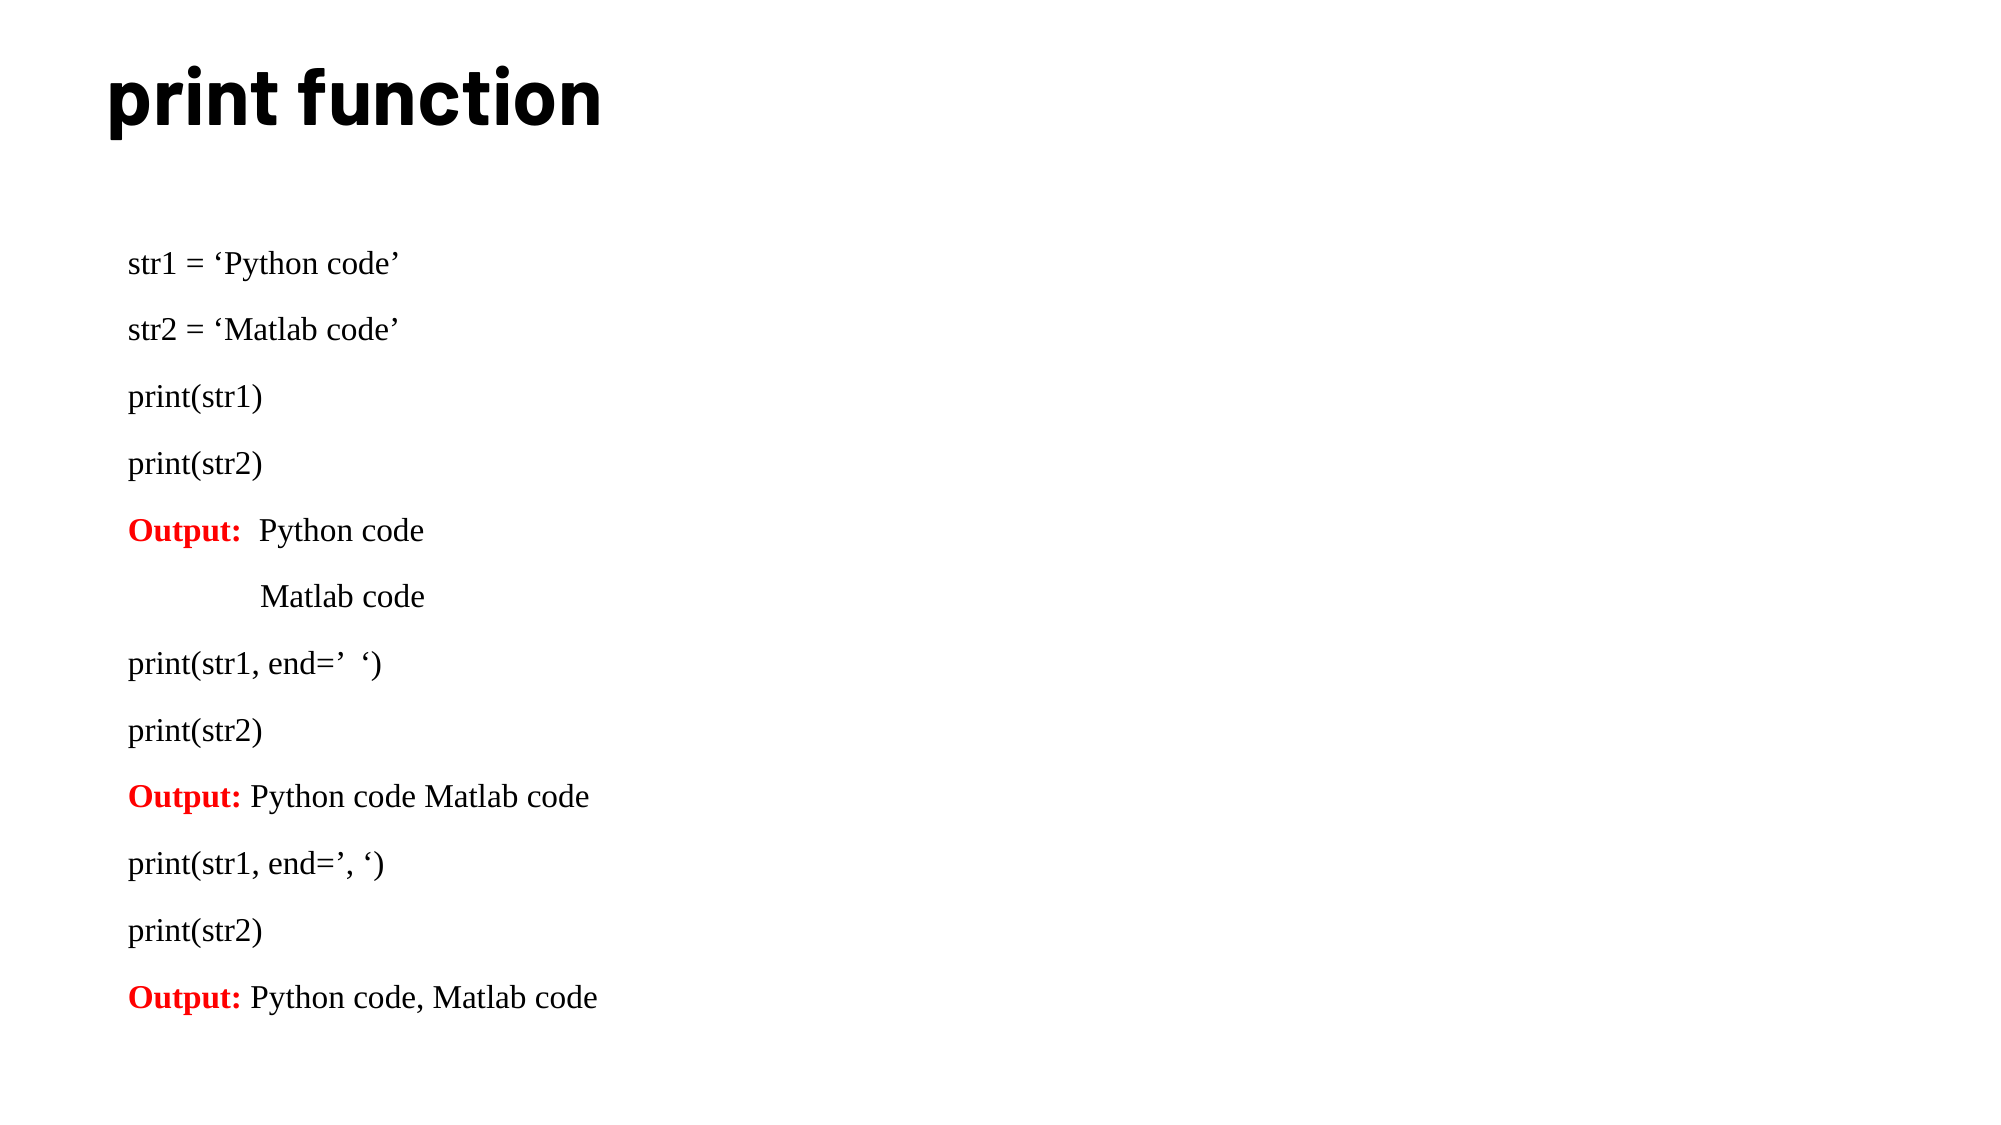

# print function
str1 = ‘Python code’
str2 = ‘Matlab code’
print(str1)
print(str2)
Output:  Python code
                Matlab code
print(str1, end=’  ‘)
print(str2)
Output: Python code Matlab code
print(str1, end=’, ‘)
print(str2)
Output: Python code, Matlab code